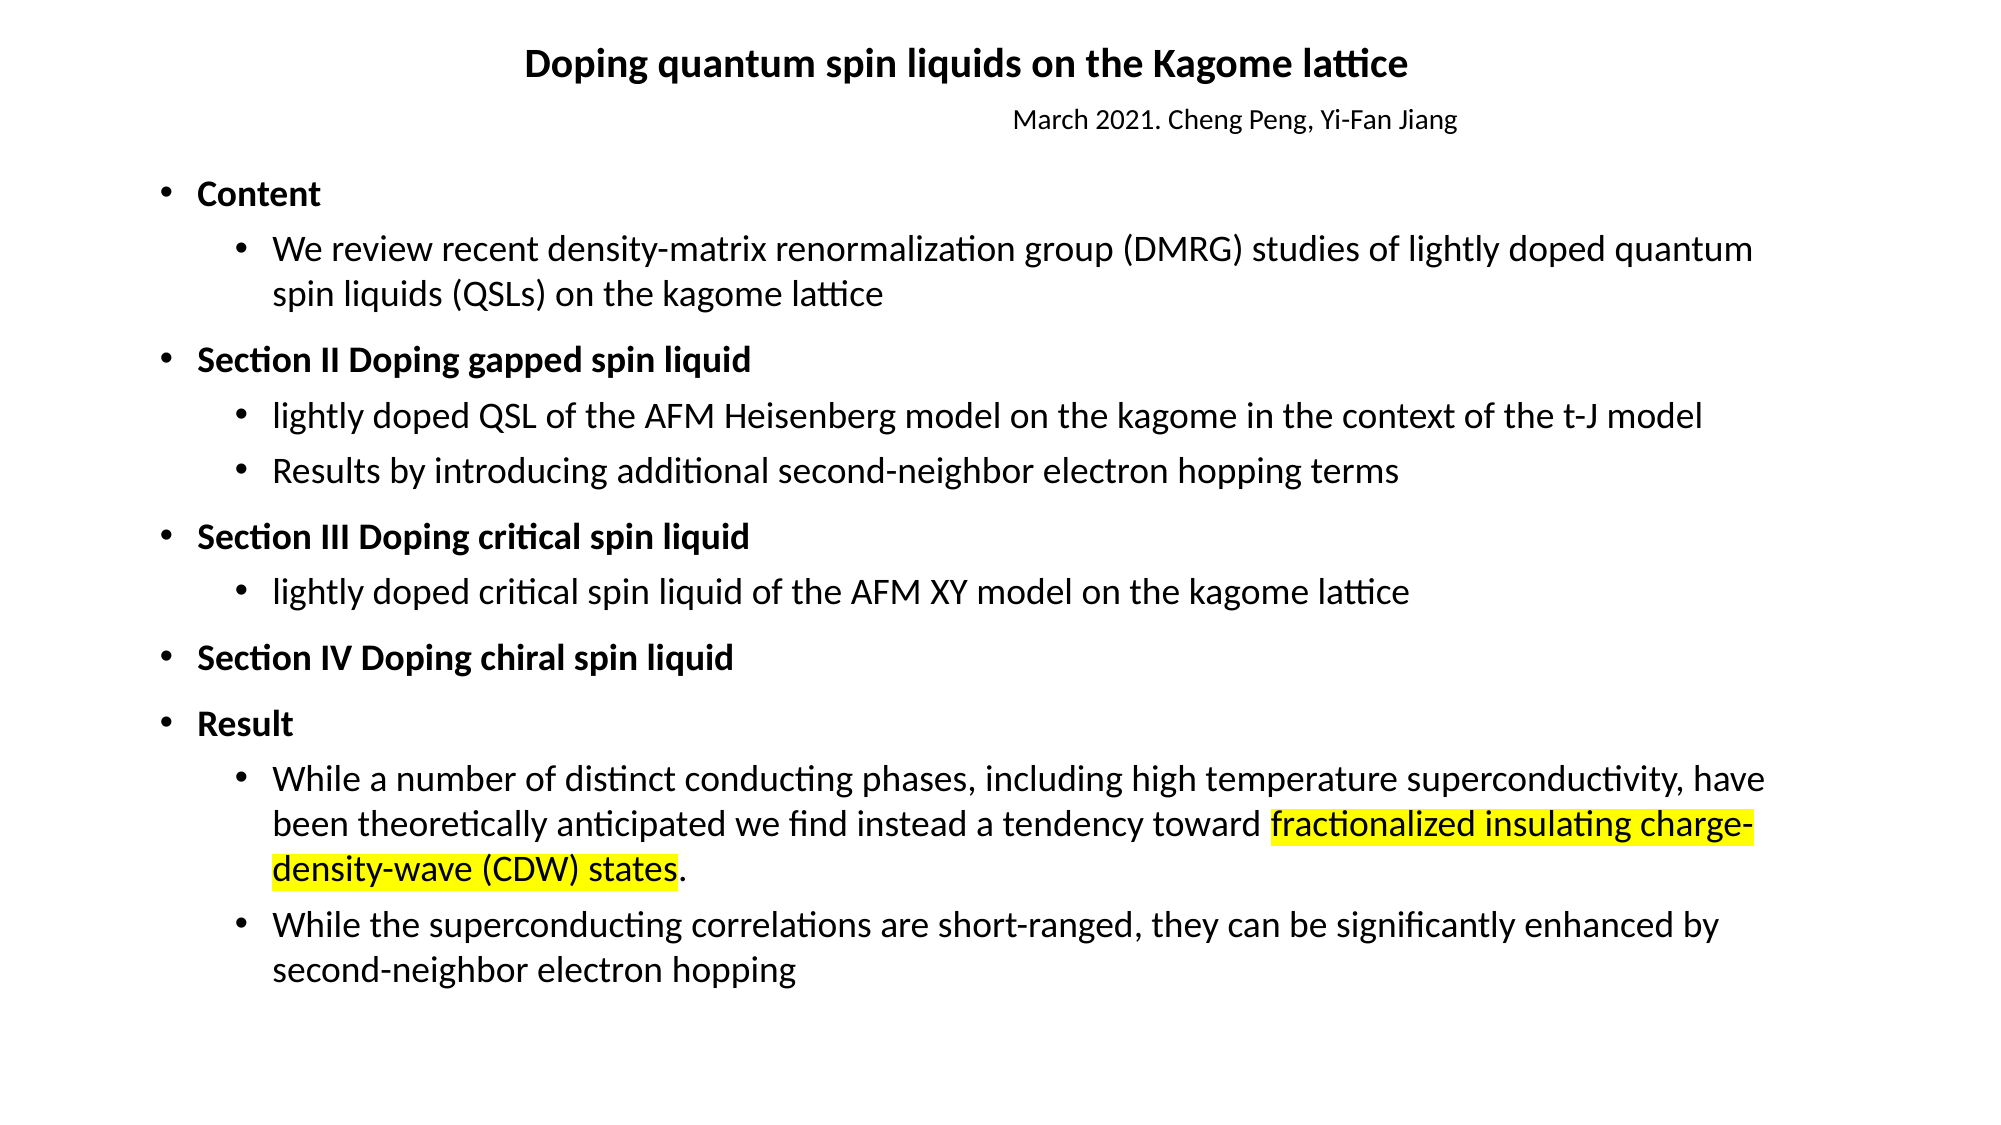

Doping quantum spin liquids on the Kagome lattice
March 2021. Cheng Peng, Yi-Fan Jiang
Content
We review recent density-matrix renormalization group (DMRG) studies of lightly doped quantum spin liquids (QSLs) on the kagome lattice
Section II Doping gapped spin liquid
lightly doped QSL of the AFM Heisenberg model on the kagome in the context of the t-J model
Results by introducing additional second-neighbor electron hopping terms
Section III Doping critical spin liquid
lightly doped critical spin liquid of the AFM XY model on the kagome lattice
Section IV Doping chiral spin liquid
Result
While a number of distinct conducting phases, including high temperature superconductivity, have been theoretically anticipated we find instead a tendency toward fractionalized insulating charge-density-wave (CDW) states.
While the superconducting correlations are short-ranged, they can be significantly enhanced by second-neighbor electron hopping